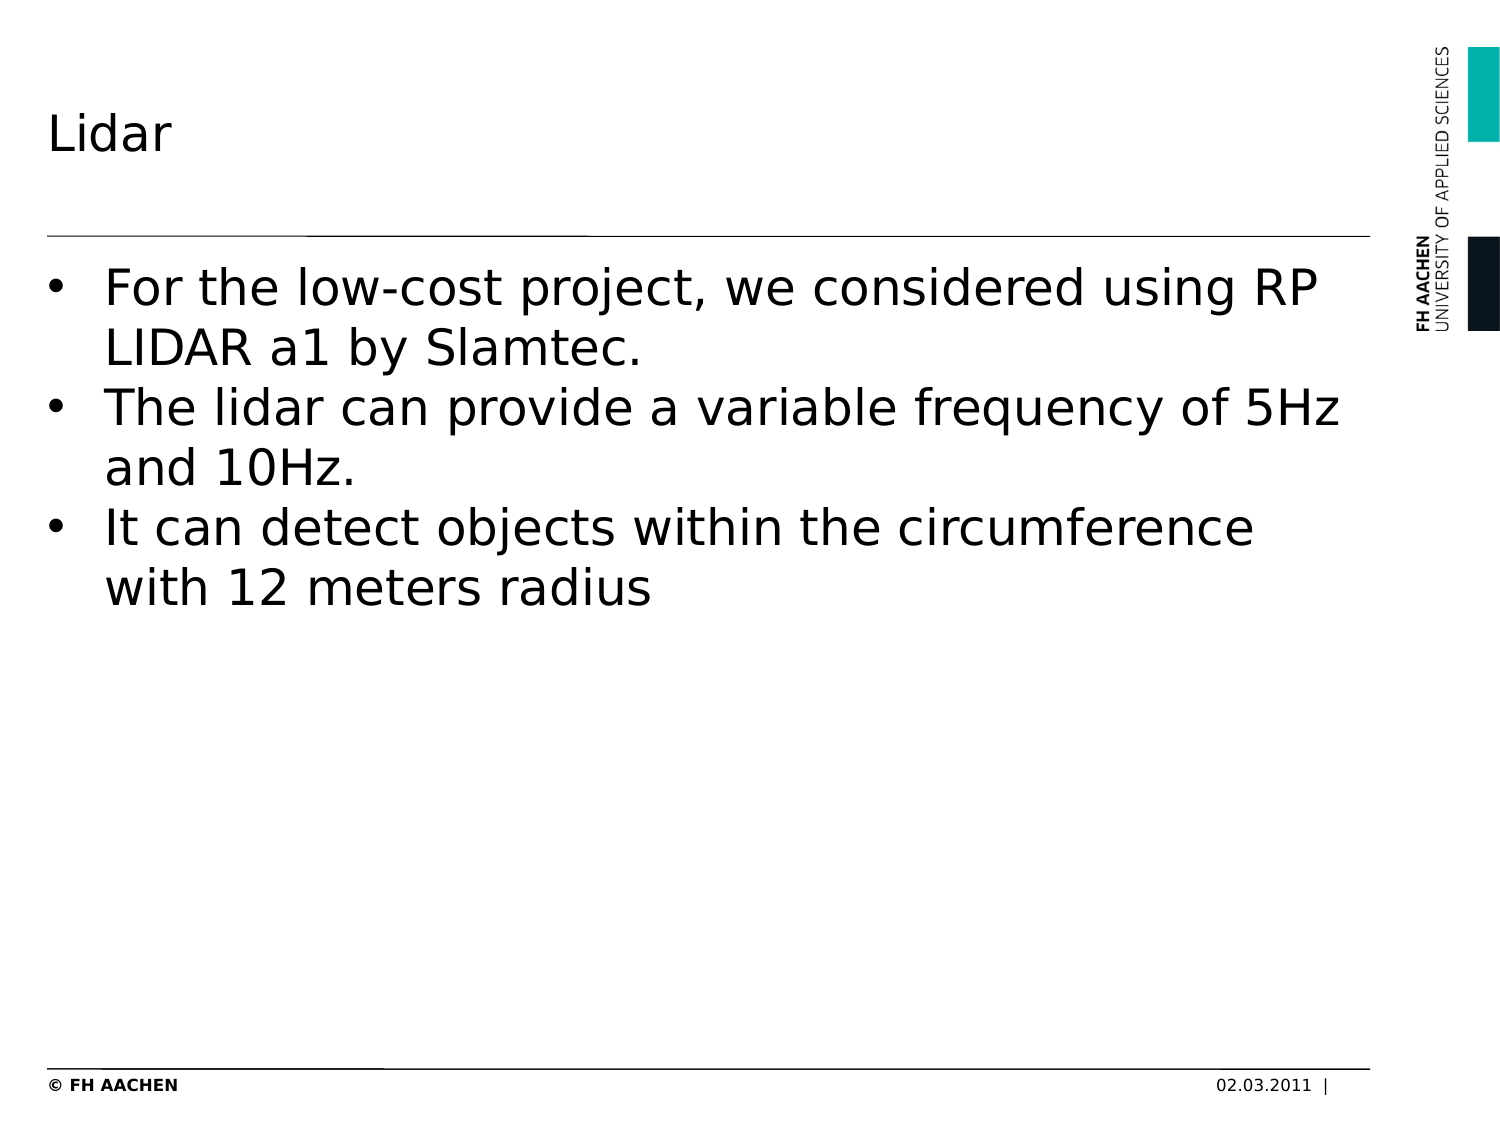

# Lidar
For the low-cost project, we considered using RP LIDAR a1 by Slamtec.
The lidar can provide a variable frequency of 5Hz and 10Hz.
It can detect objects within the circumference with 12 meters radius
© FH AACHEN
02.03.2011  |
54